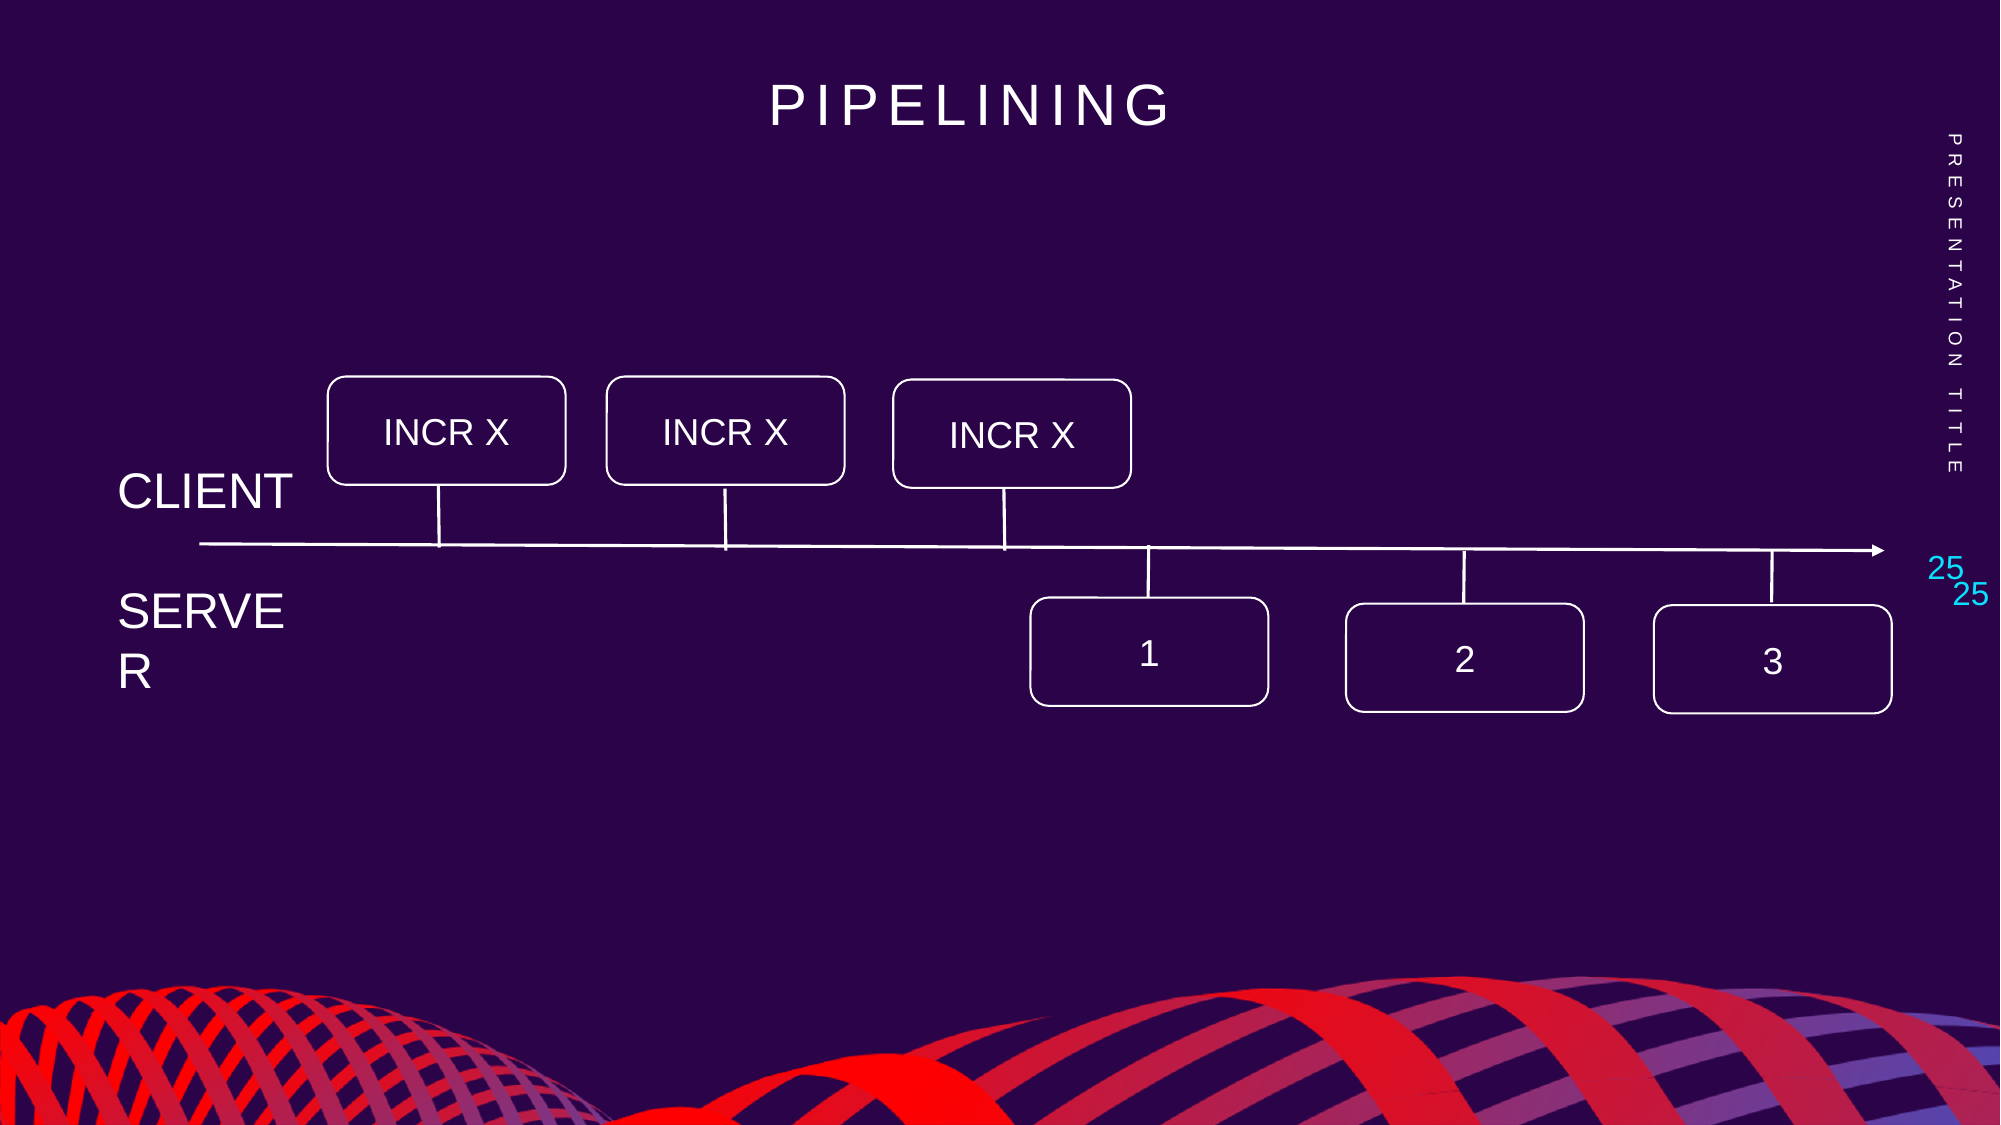

# pipelining
PRESENTATION TITLE
INCR X
INCR X
INCR X
CLIENT

SERVER
25
25
1
2
3